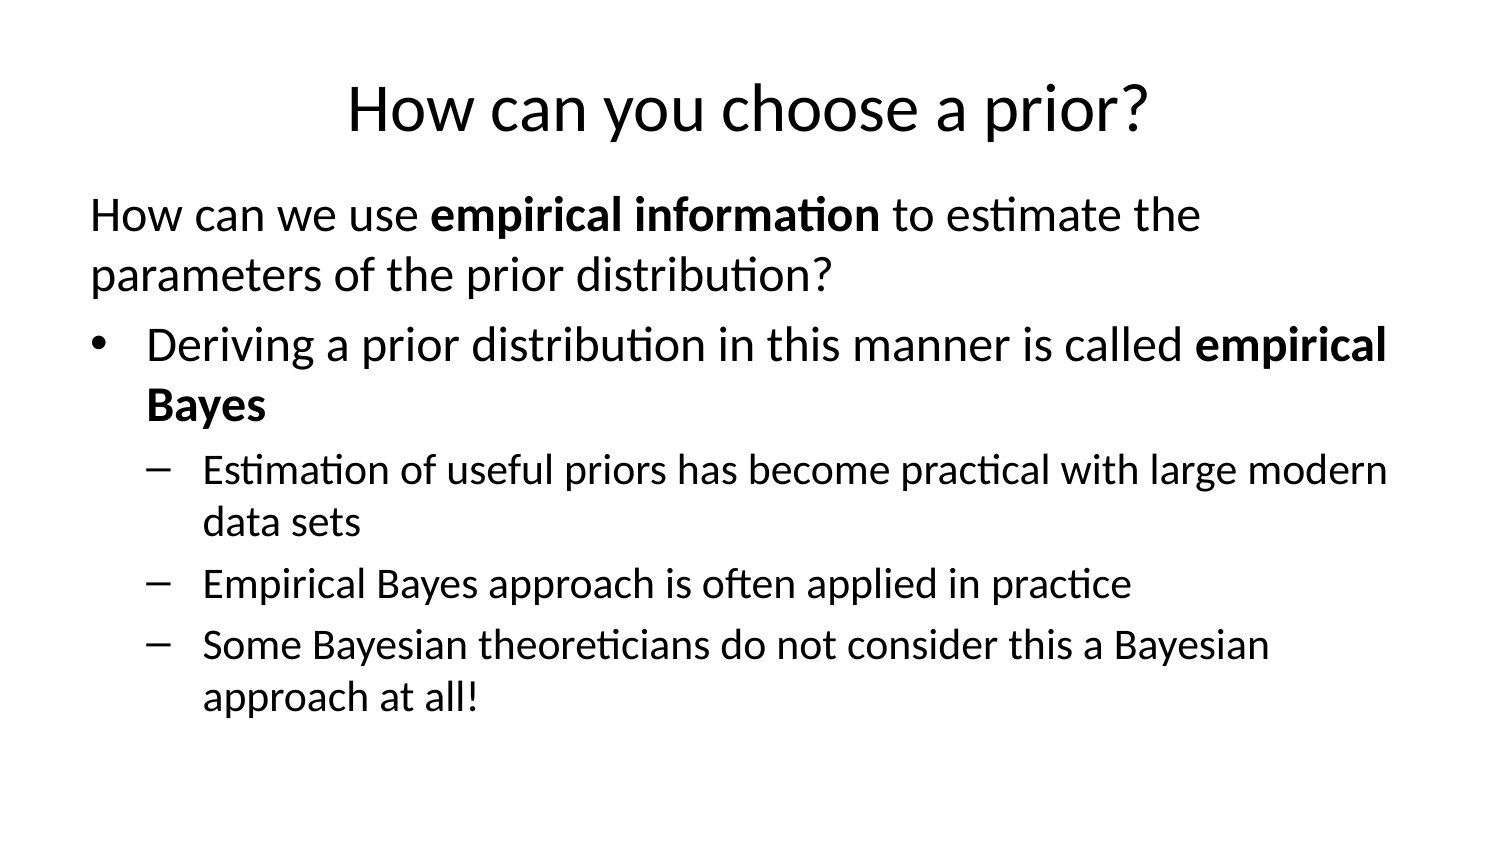

# How can you choose a prior?
How can we use empirical information to estimate the parameters of the prior distribution?
Deriving a prior distribution in this manner is called empirical Bayes
Estimation of useful priors has become practical with large modern data sets
Empirical Bayes approach is often applied in practice
Some Bayesian theoreticians do not consider this a Bayesian approach at all!